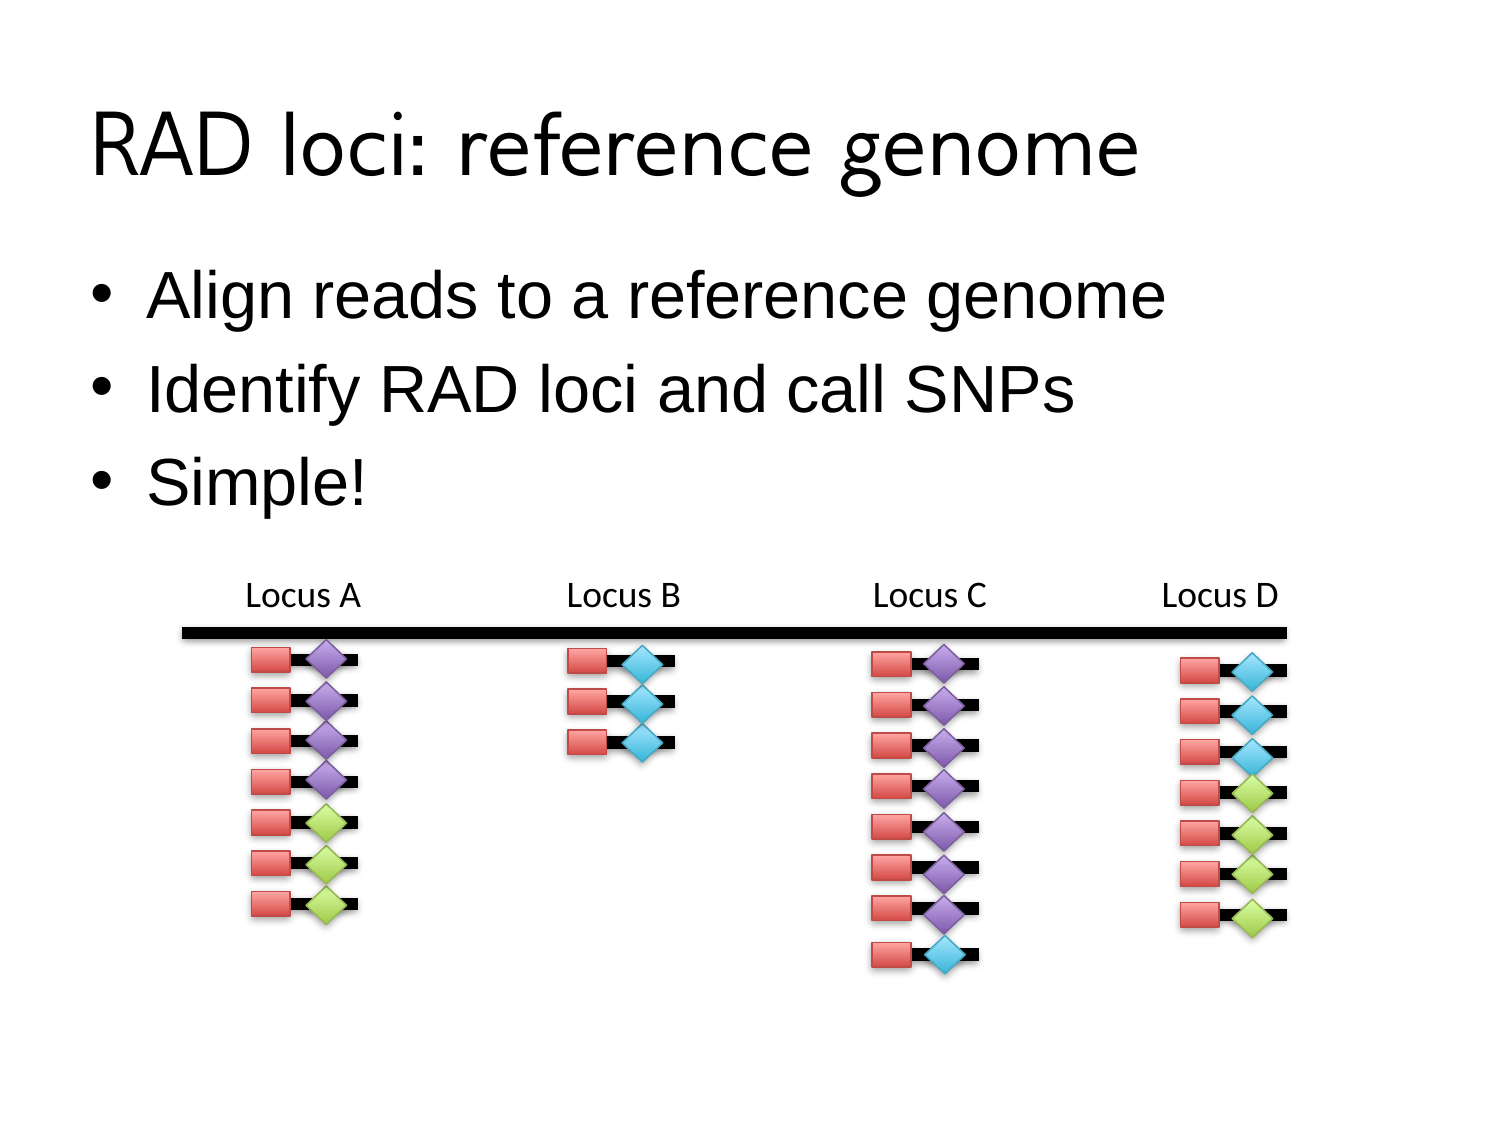

# RAD loci: reference genome
Align reads to a reference genome
Identify RAD loci and call SNPs
Simple!
Locus A
Locus B
Locus C
Locus D